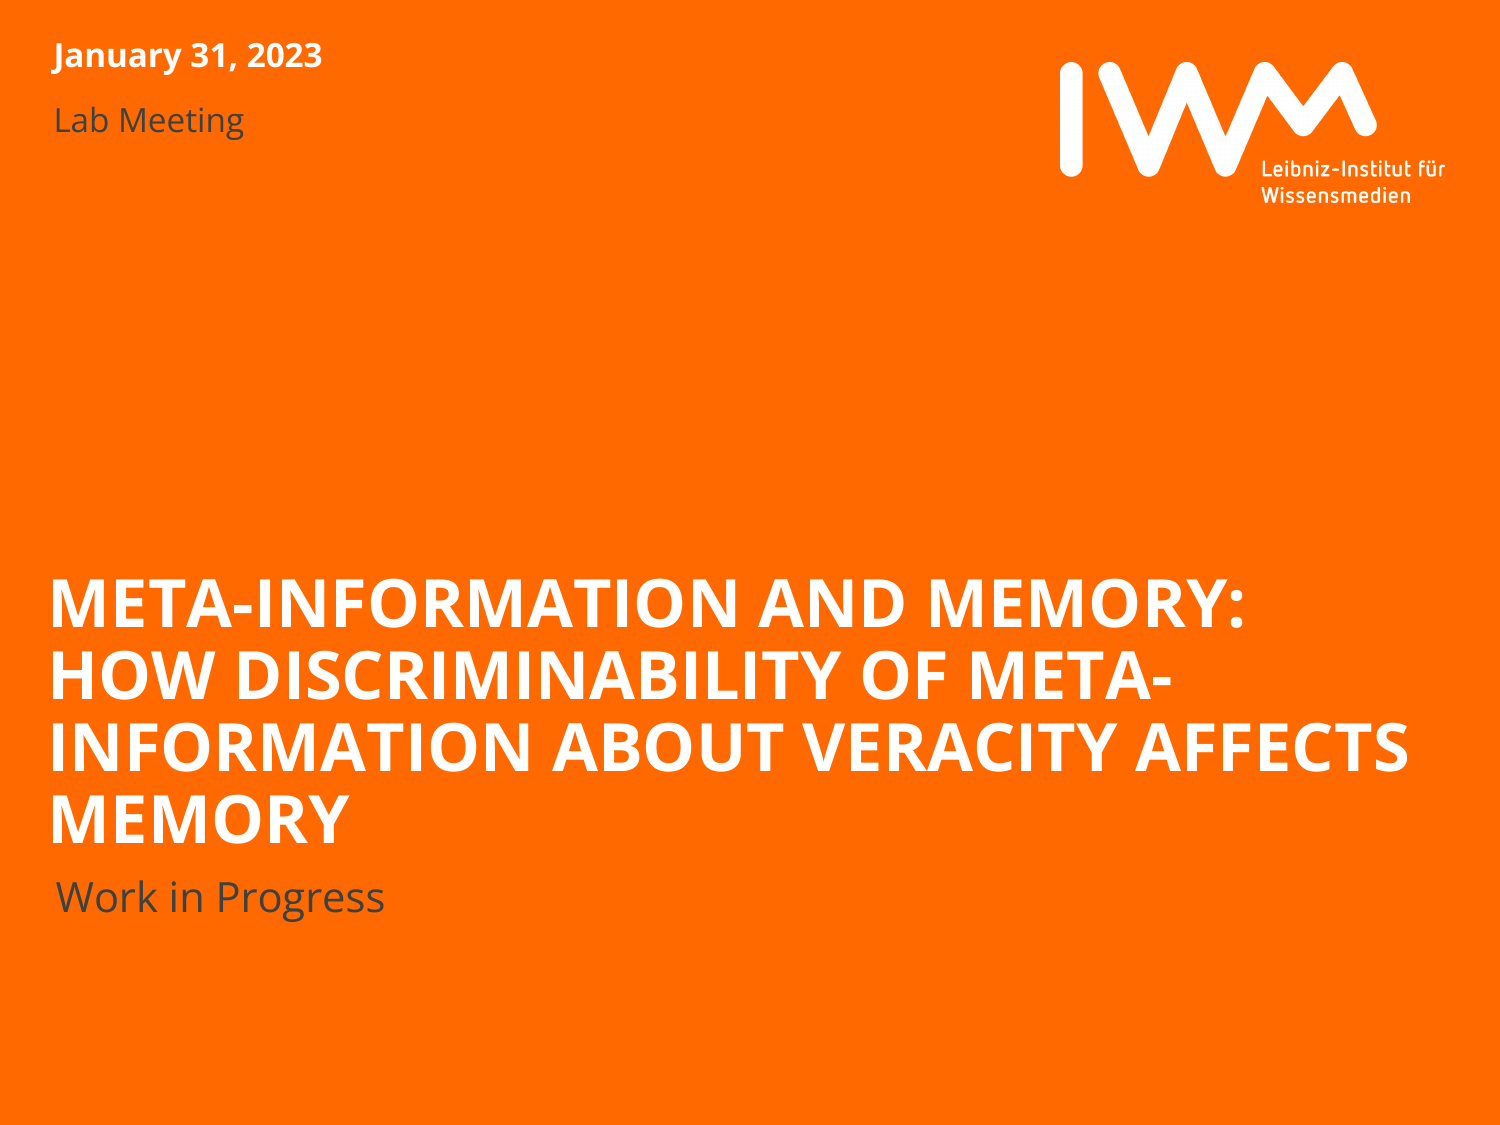

January 31, 2023
Lab Meeting
# Meta-information and Memory: How discriminability of meta-information about veracity affects memory
Work in Progress